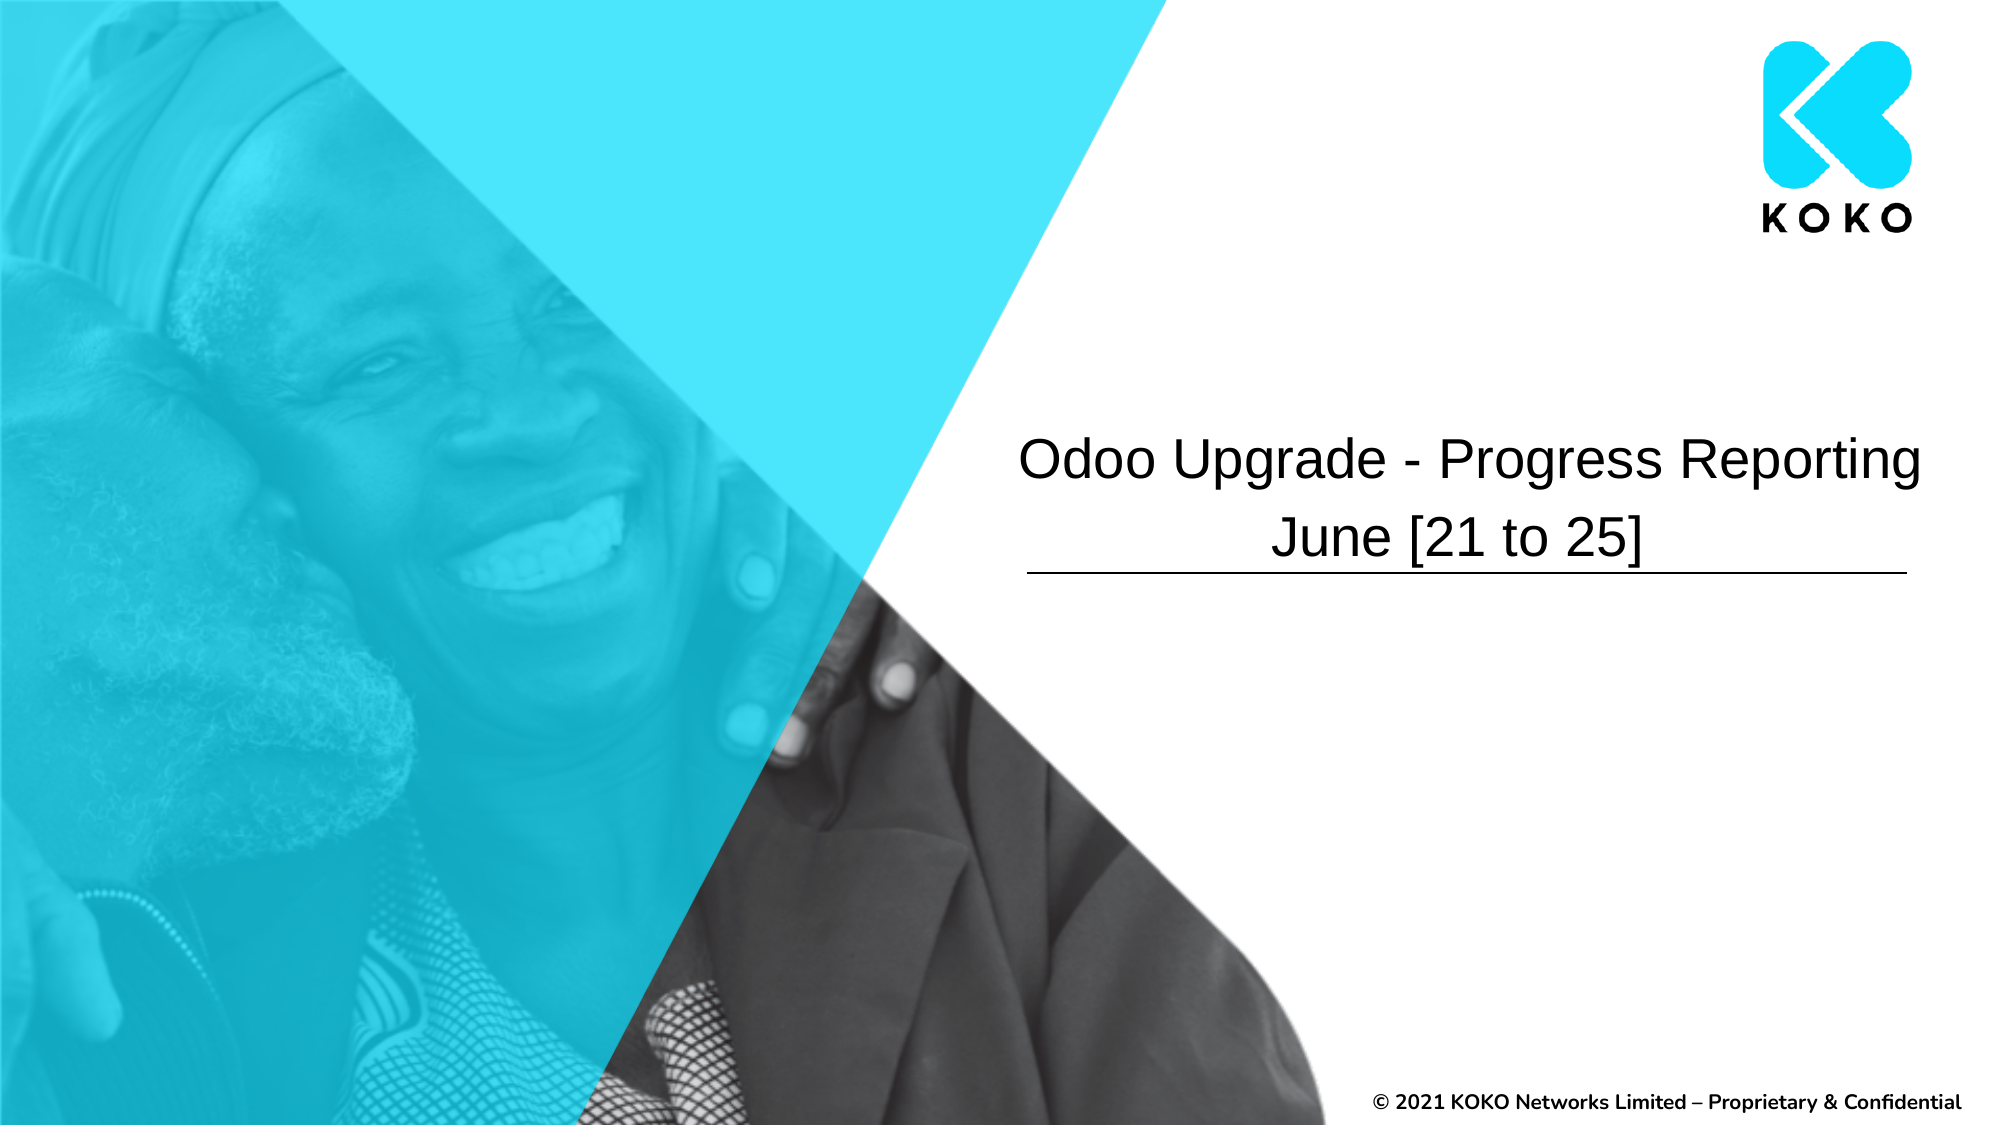

# Odoo Upgrade - Progress Reporting
                   June [21 to 25]